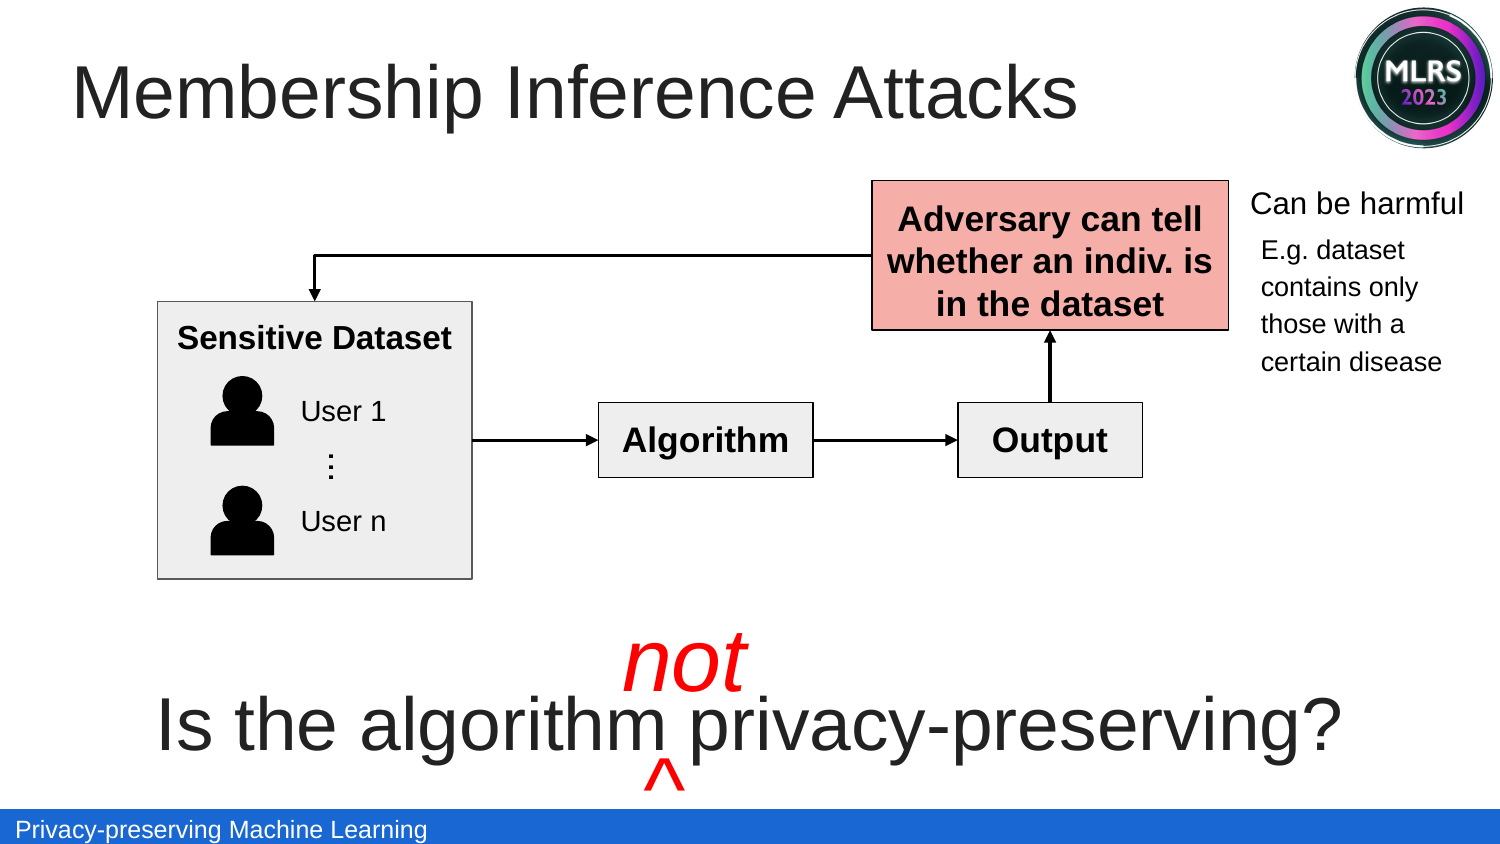

Membership Inference Attacks
Can be harmful
E.g. dataset contains only those with a certain disease
Adversary can tell whether an indiv. is in the dataset
Sensitive Dataset
User 1

...
User n

Algorithm
Output
not
^
Is the algorithm privacy-preserving?